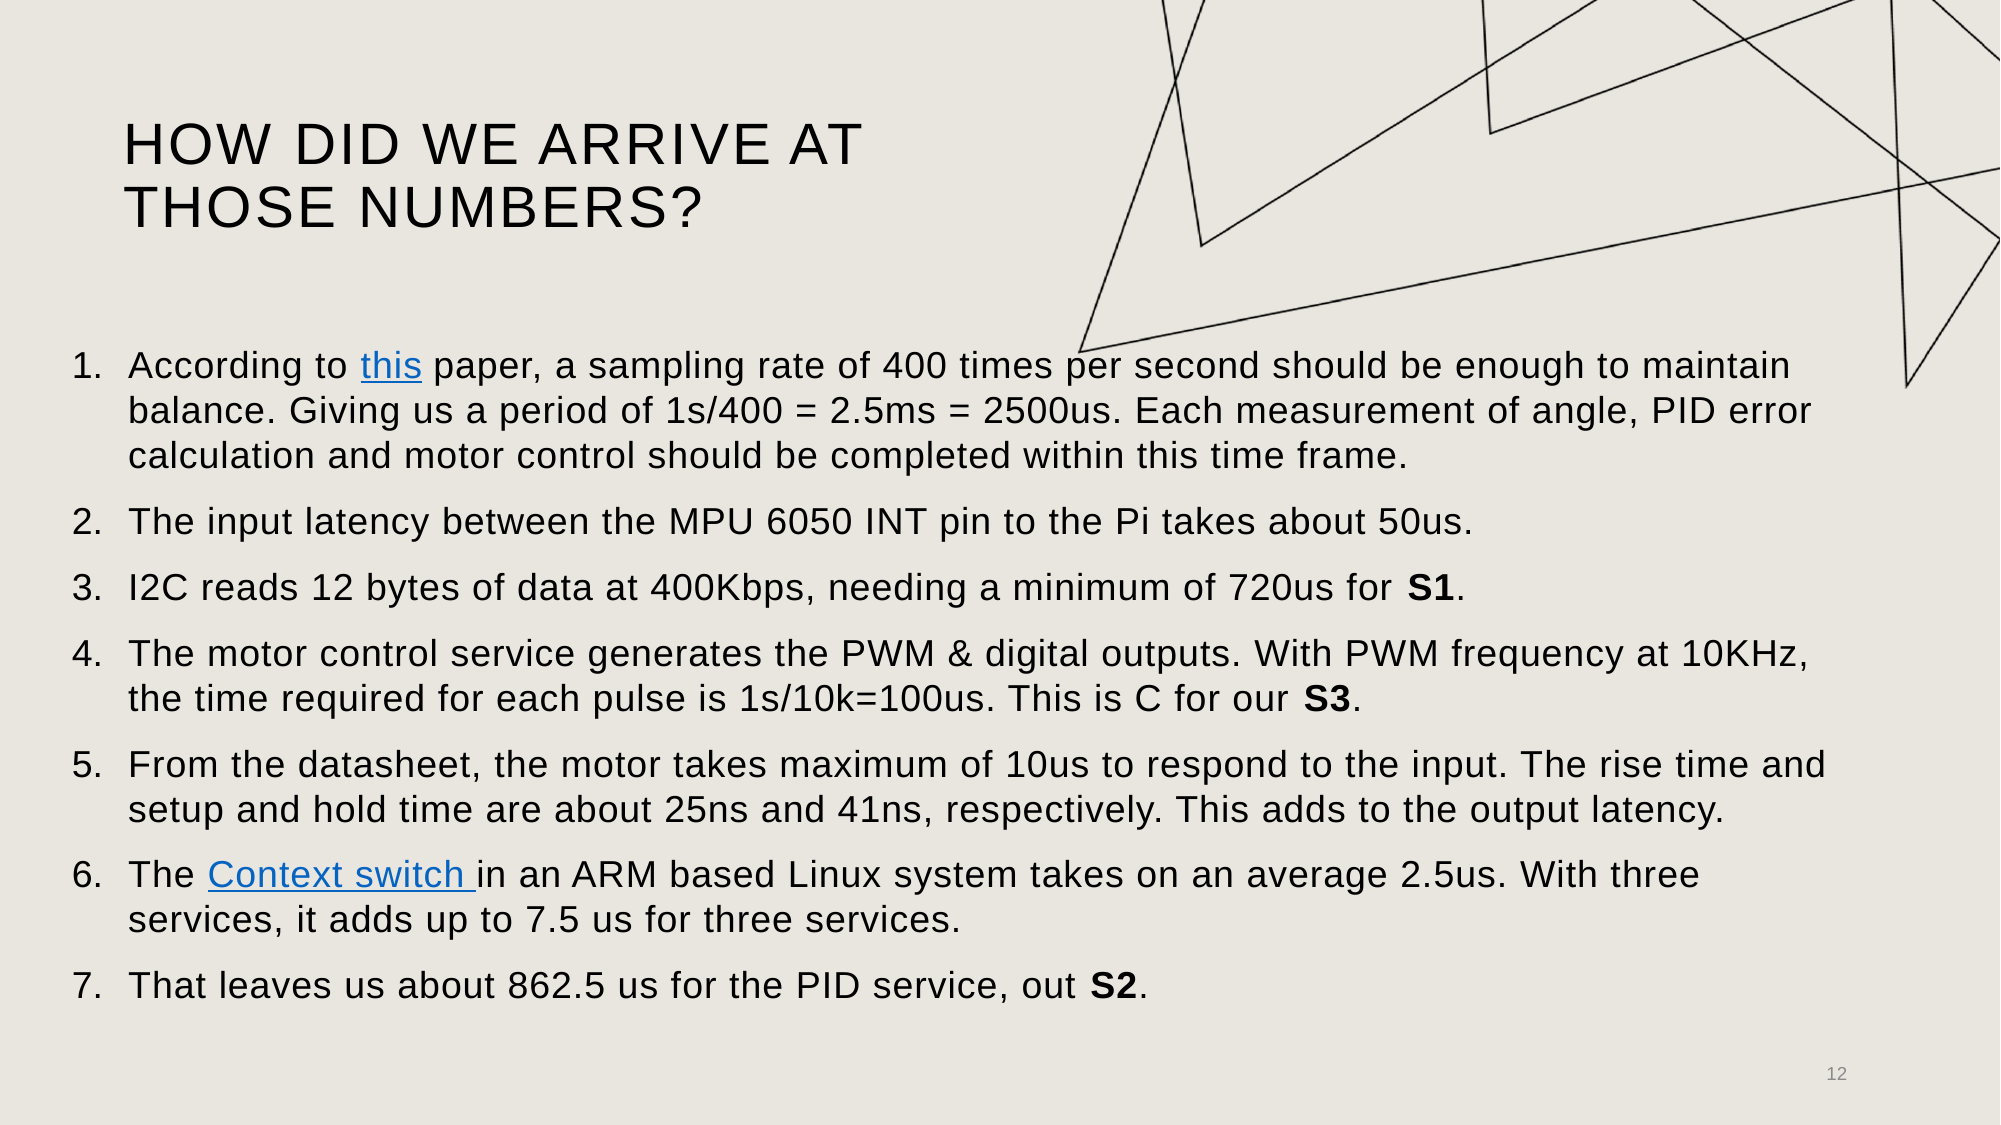

# How did we arrive at those numbers?
According to this paper, a sampling rate of 400 times per second should be enough to maintain balance. Giving us a period of 1s/400 = 2.5ms = 2500us. Each measurement of angle, PID error calculation and motor control should be completed within this time frame.
The input latency between the MPU 6050 INT pin to the Pi takes about 50us.
I2C reads 12 bytes of data at 400Kbps, needing a minimum of 720us for S1.
The motor control service generates the PWM & digital outputs. With PWM frequency at 10KHz, the time required for each pulse is 1s/10k=100us. This is C for our S3.
From the datasheet, the motor takes maximum of 10us to respond to the input. The rise time and setup and hold time are about 25ns and 41ns, respectively. This adds to the output latency.
The Context switch in an ARM based Linux system takes on an average 2.5us. With three services, it adds up to 7.5 us for three services.
That leaves us about 862.5 us for the PID service, out S2.
12